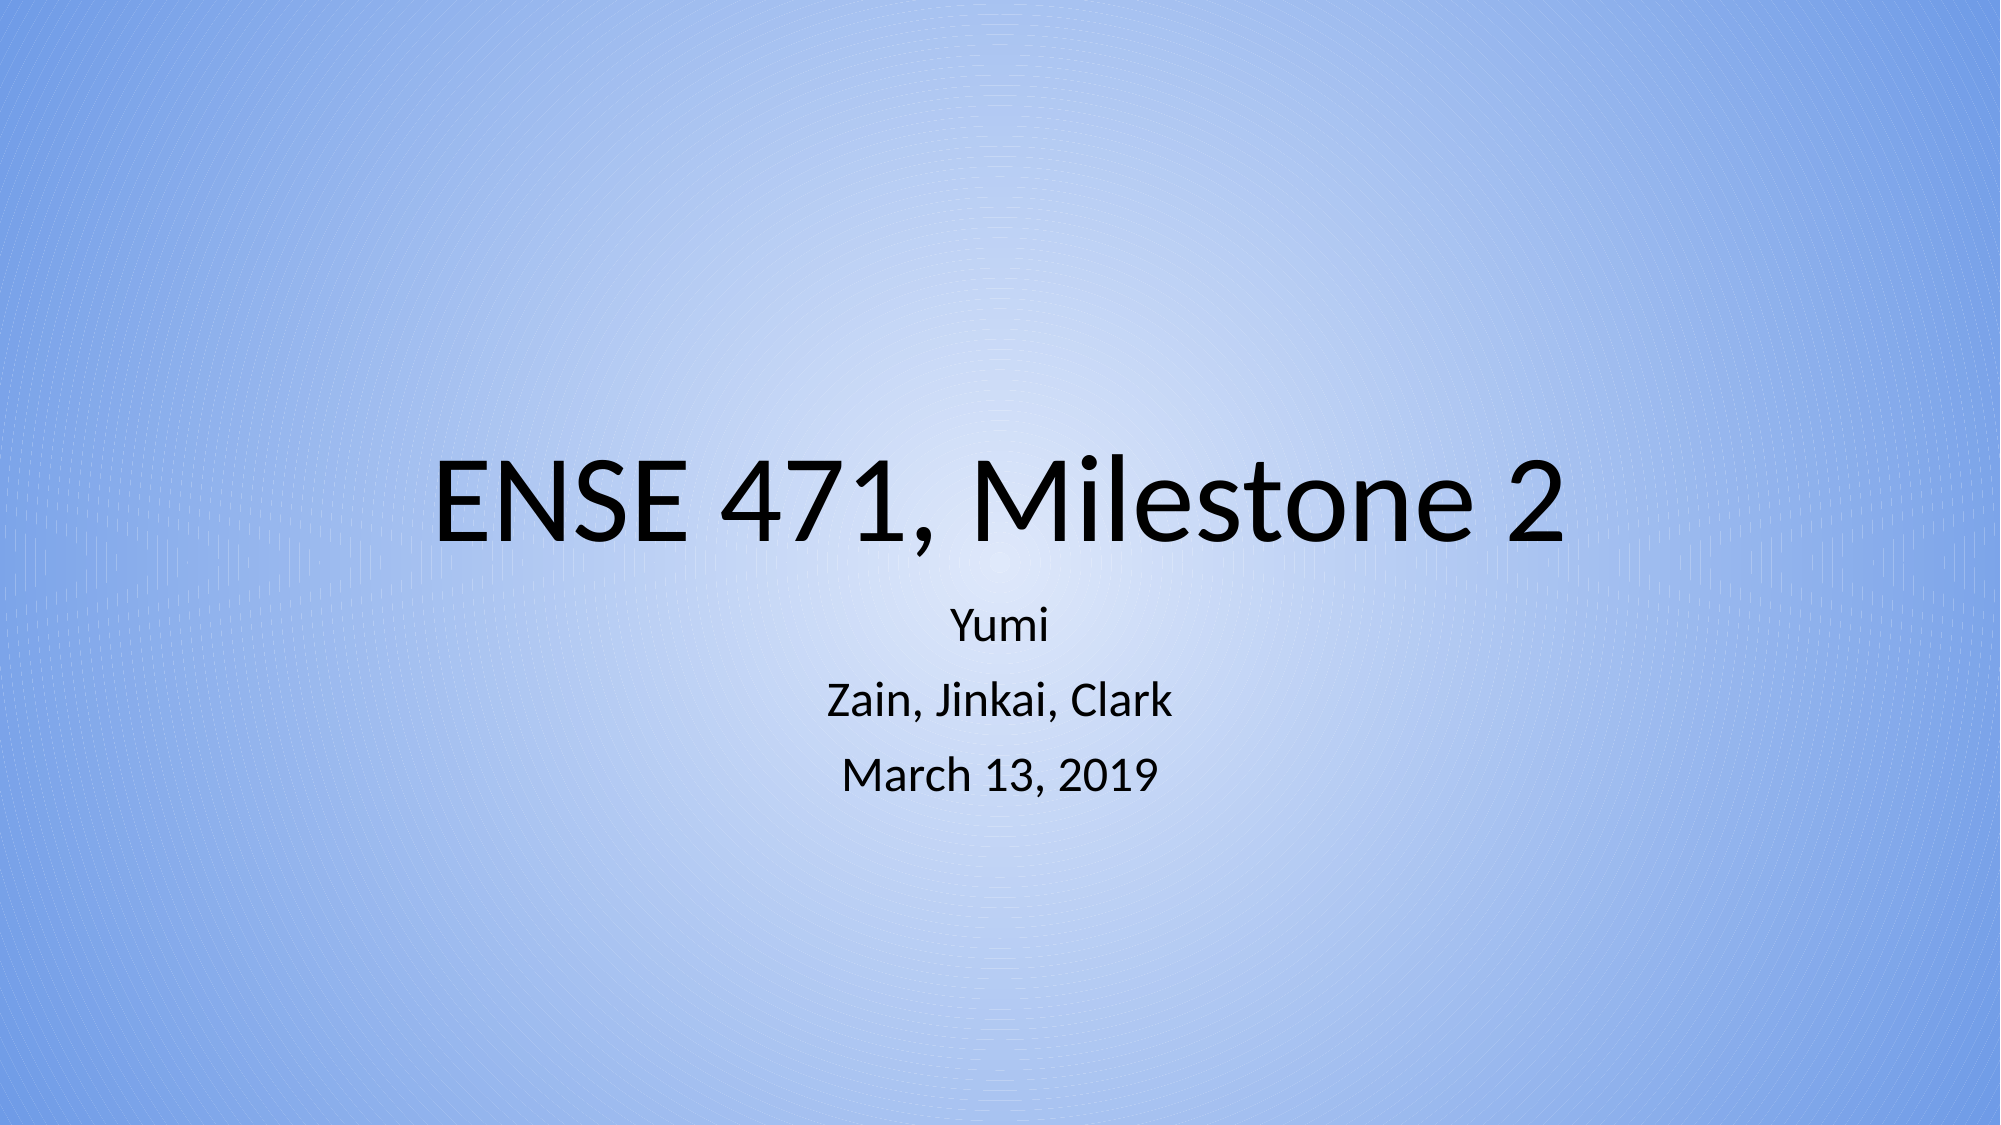

# ENSE 471, Milestone 2
Yumi
Zain, Jinkai, Clark
March 13, 2019